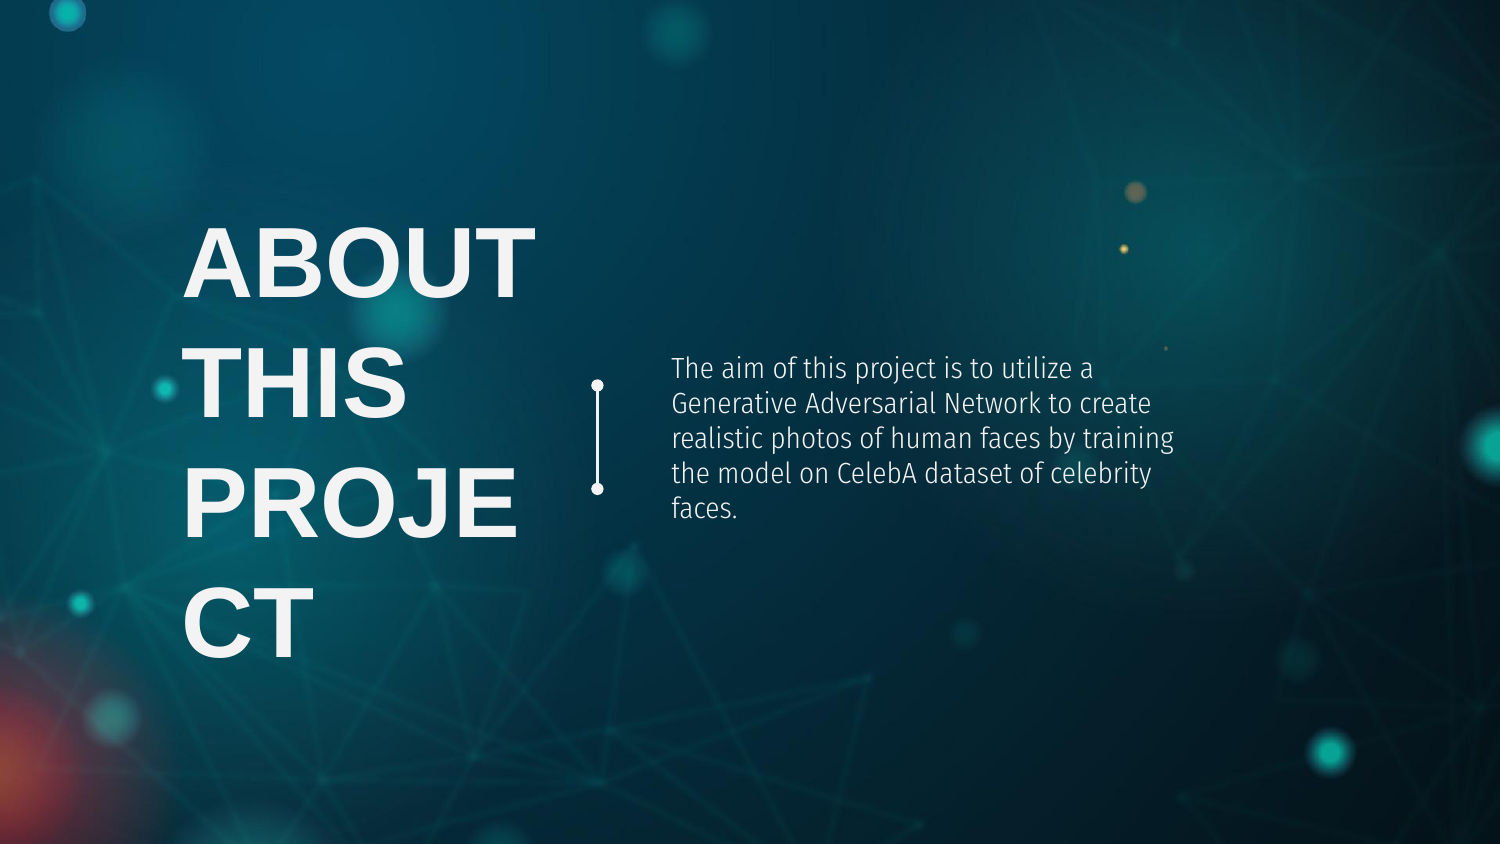

# ABOUT THIS PROJECT
The aim of this project is to utilize a Generative Adversarial Network to create realistic photos of human faces by training the model on CelebA dataset of celebrity faces.